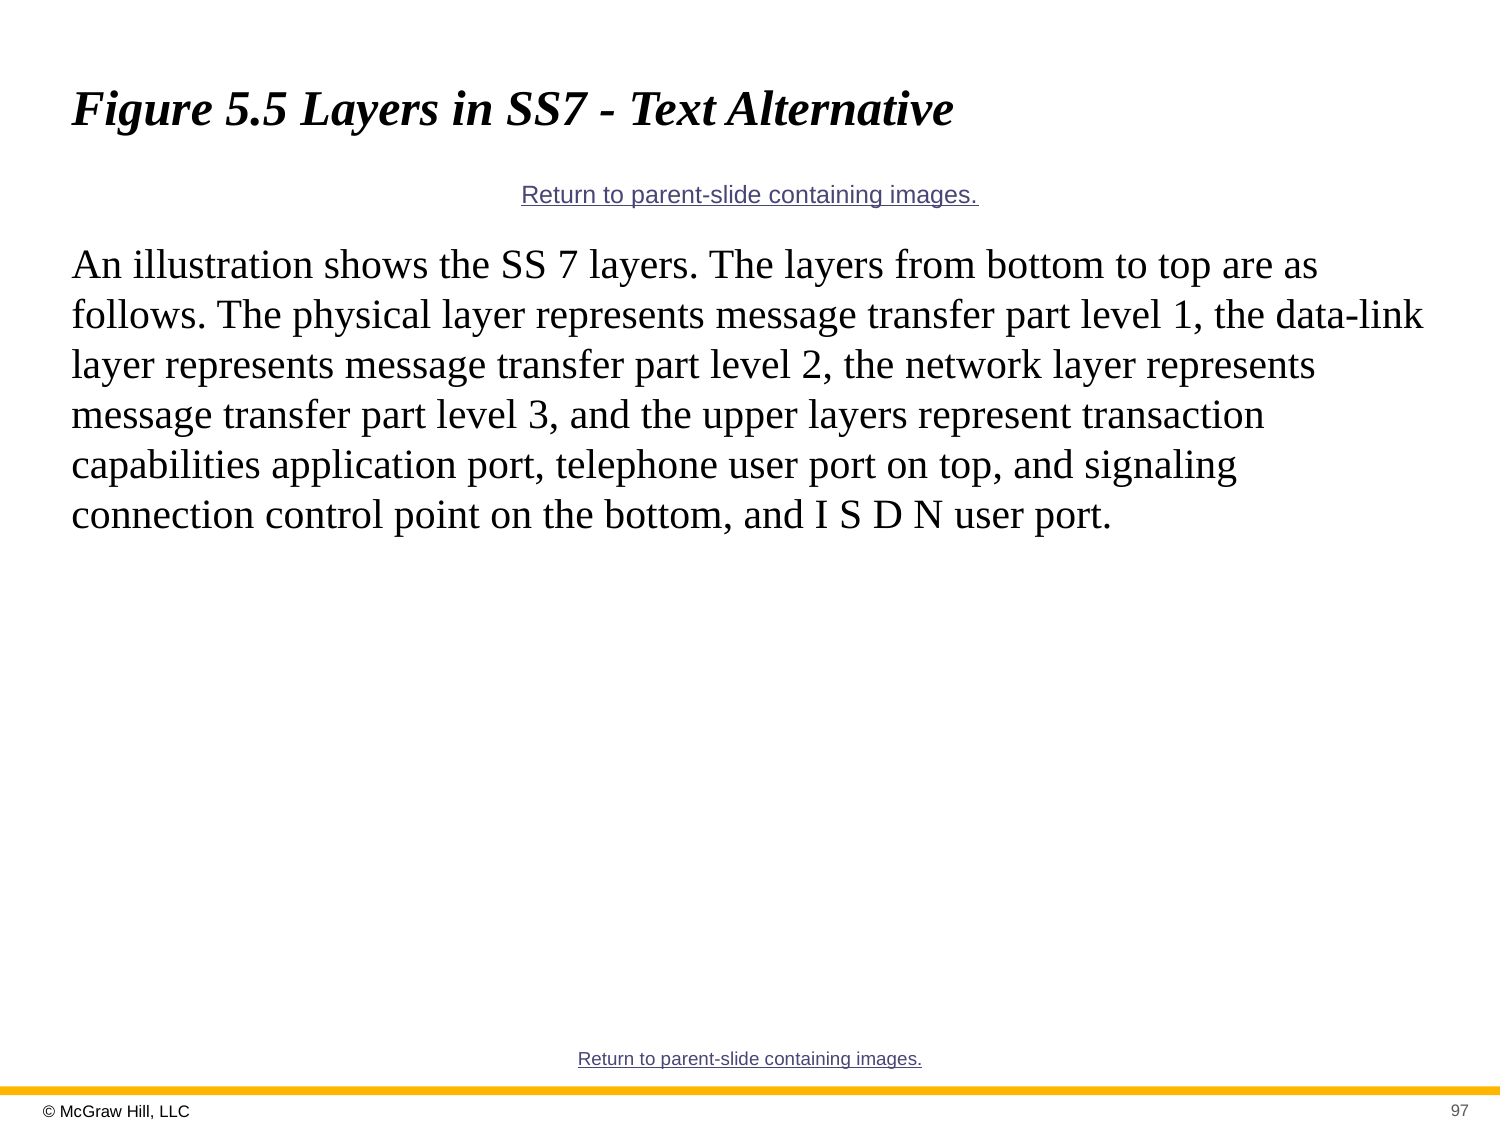

# Figure 5.5 Layers in SS7 - Text Alternative
Return to parent-slide containing images.
An illustration shows the SS 7 layers. The layers from bottom to top are as follows. The physical layer represents message transfer part level 1, the data-link layer represents message transfer part level 2, the network layer represents message transfer part level 3, and the upper layers represent transaction capabilities application port, telephone user port on top, and signaling connection control point on the bottom, and I S D N user port.
Return to parent-slide containing images.
97